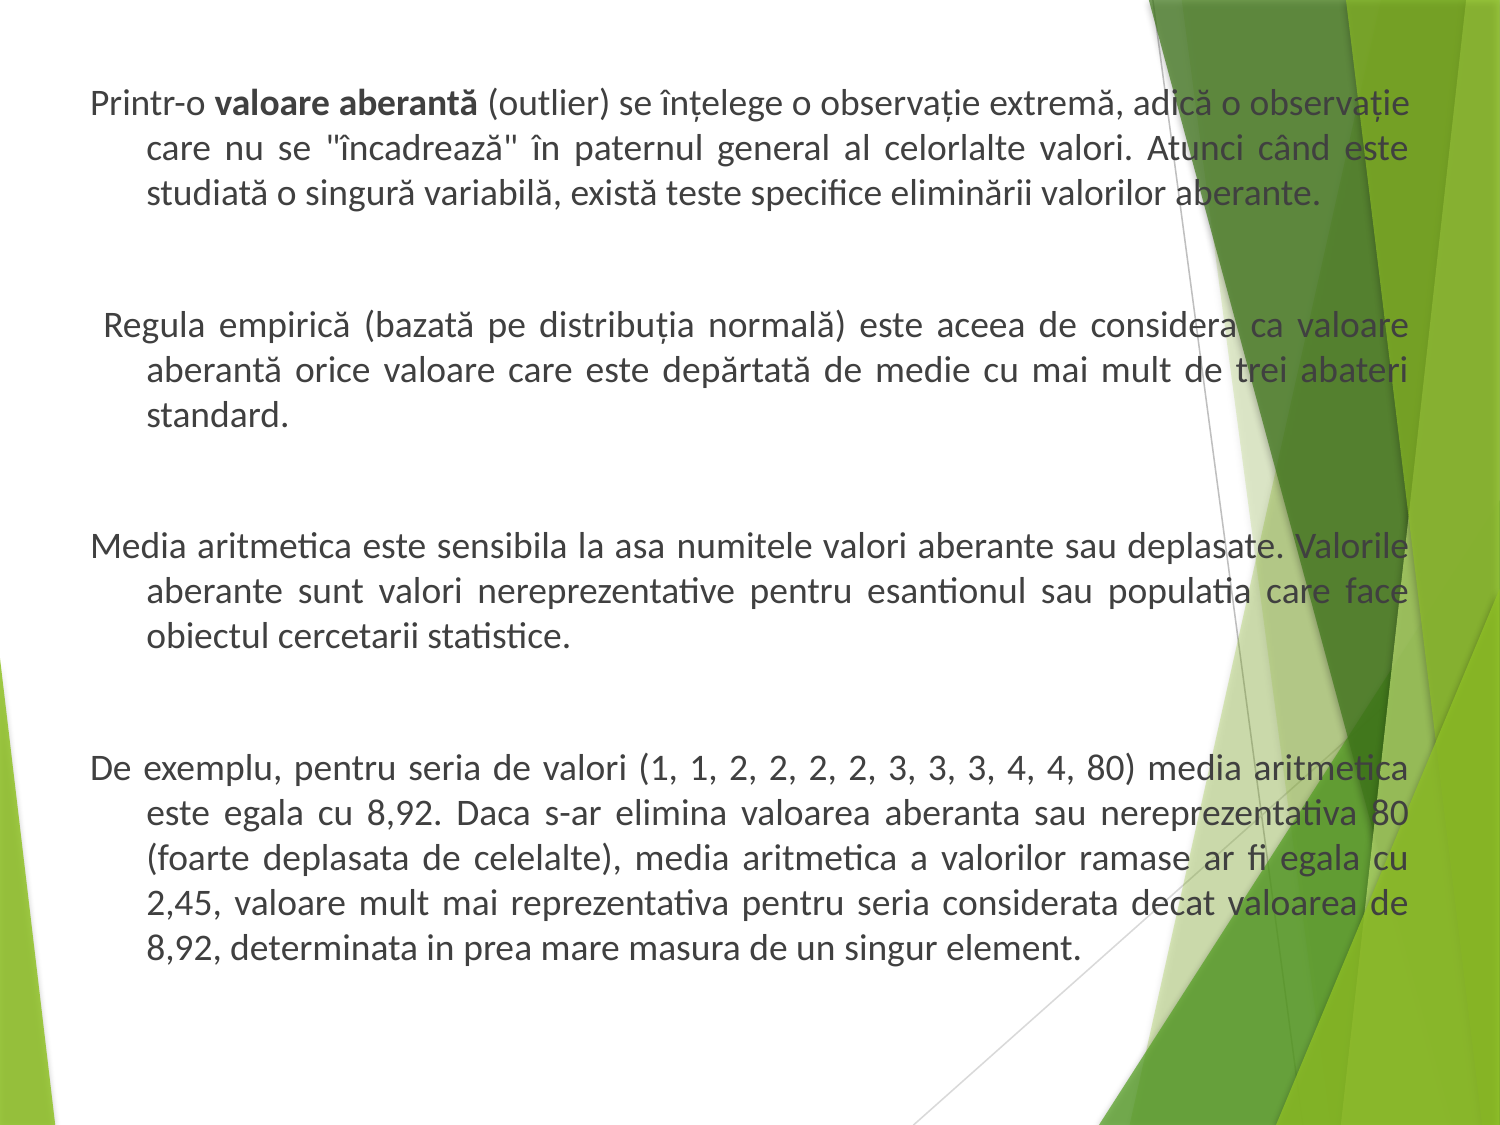

Printr-o valoare aberantă (outlier) se înţelege o observaţie extremă, adică o observaţie care nu se "încadrează" în paternul general al celorlalte valori. Atunci când este studiată o singură variabilă, există teste specifice eliminării valorilor aberante.

 Regula empirică (bazată pe distribuţia normală) este aceea de considera ca valoare aberantă orice valoare care este depărtată de medie cu mai mult de trei abateri standard.

Media aritmetica este sensibila la asa numitele valori aberante sau deplasate. Valorile aberante sunt valori nereprezentative pentru esantionul sau populatia care face obiectul cercetarii statistice.

De exemplu, pentru seria de valori (1, 1, 2, 2, 2, 2, 3, 3, 3, 4, 4, 80) media aritmetica este egala cu 8,92. Daca s-ar elimina valoarea aberanta sau nereprezentativa 80 (foarte deplasata de celelalte), media aritmetica a valorilor ramase ar fi egala cu 2,45, valoare mult mai reprezentativa pentru seria considerata decat valoarea de 8,92, determinata in prea mare masura de un singur element.